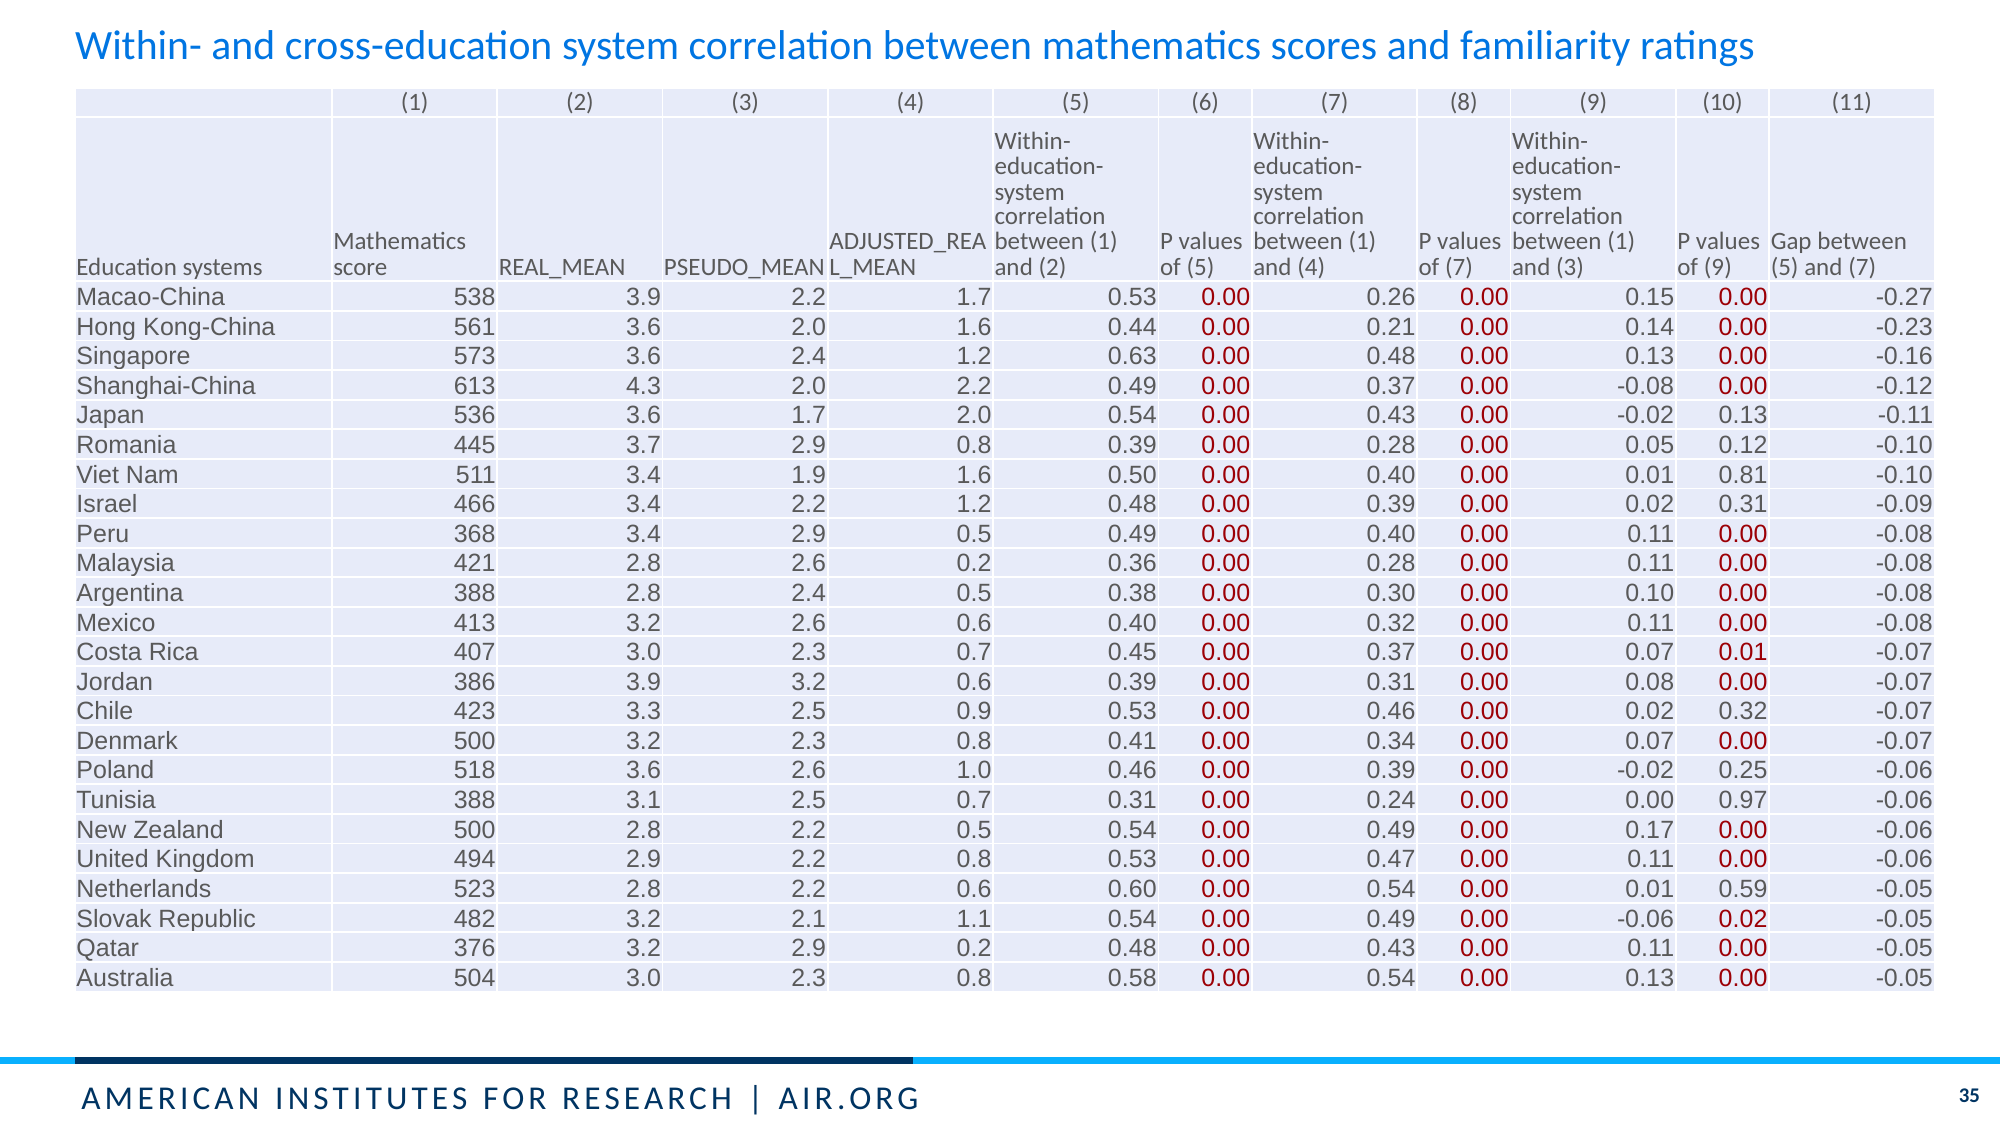

Within- and cross-education system correlation between mathematics scores and familiarity ratings
|  | (1) | (2) | (3) | (4) | (5) | (6) | (7) | (8) | (9) | (10) | (11) |
| --- | --- | --- | --- | --- | --- | --- | --- | --- | --- | --- | --- |
| Education systems | Mathematics score | REAL\_MEAN | PSEUDO\_MEAN | ADJUSTED\_REAL\_MEAN | Within-education-system correlation between (1) and (2) | P values of (5) | Within-education-system correlation between (1) and (4) | P values of (7) | Within-education-system correlation between (1) and (3) | P values of (9) | Gap between (5) and (7) |
| Macao-China | 538 | 3.9 | 2.2 | 1.7 | 0.53 | 0.00 | 0.26 | 0.00 | 0.15 | 0.00 | -0.27 |
| Hong Kong-China | 561 | 3.6 | 2.0 | 1.6 | 0.44 | 0.00 | 0.21 | 0.00 | 0.14 | 0.00 | -0.23 |
| Singapore | 573 | 3.6 | 2.4 | 1.2 | 0.63 | 0.00 | 0.48 | 0.00 | 0.13 | 0.00 | -0.16 |
| Shanghai-China | 613 | 4.3 | 2.0 | 2.2 | 0.49 | 0.00 | 0.37 | 0.00 | -0.08 | 0.00 | -0.12 |
| Japan | 536 | 3.6 | 1.7 | 2.0 | 0.54 | 0.00 | 0.43 | 0.00 | -0.02 | 0.13 | -0.11 |
| Romania | 445 | 3.7 | 2.9 | 0.8 | 0.39 | 0.00 | 0.28 | 0.00 | 0.05 | 0.12 | -0.10 |
| Viet Nam | 511 | 3.4 | 1.9 | 1.6 | 0.50 | 0.00 | 0.40 | 0.00 | 0.01 | 0.81 | -0.10 |
| Israel | 466 | 3.4 | 2.2 | 1.2 | 0.48 | 0.00 | 0.39 | 0.00 | 0.02 | 0.31 | -0.09 |
| Peru | 368 | 3.4 | 2.9 | 0.5 | 0.49 | 0.00 | 0.40 | 0.00 | 0.11 | 0.00 | -0.08 |
| Malaysia | 421 | 2.8 | 2.6 | 0.2 | 0.36 | 0.00 | 0.28 | 0.00 | 0.11 | 0.00 | -0.08 |
| Argentina | 388 | 2.8 | 2.4 | 0.5 | 0.38 | 0.00 | 0.30 | 0.00 | 0.10 | 0.00 | -0.08 |
| Mexico | 413 | 3.2 | 2.6 | 0.6 | 0.40 | 0.00 | 0.32 | 0.00 | 0.11 | 0.00 | -0.08 |
| Costa Rica | 407 | 3.0 | 2.3 | 0.7 | 0.45 | 0.00 | 0.37 | 0.00 | 0.07 | 0.01 | -0.07 |
| Jordan | 386 | 3.9 | 3.2 | 0.6 | 0.39 | 0.00 | 0.31 | 0.00 | 0.08 | 0.00 | -0.07 |
| Chile | 423 | 3.3 | 2.5 | 0.9 | 0.53 | 0.00 | 0.46 | 0.00 | 0.02 | 0.32 | -0.07 |
| Denmark | 500 | 3.2 | 2.3 | 0.8 | 0.41 | 0.00 | 0.34 | 0.00 | 0.07 | 0.00 | -0.07 |
| Poland | 518 | 3.6 | 2.6 | 1.0 | 0.46 | 0.00 | 0.39 | 0.00 | -0.02 | 0.25 | -0.06 |
| Tunisia | 388 | 3.1 | 2.5 | 0.7 | 0.31 | 0.00 | 0.24 | 0.00 | 0.00 | 0.97 | -0.06 |
| New Zealand | 500 | 2.8 | 2.2 | 0.5 | 0.54 | 0.00 | 0.49 | 0.00 | 0.17 | 0.00 | -0.06 |
| United Kingdom | 494 | 2.9 | 2.2 | 0.8 | 0.53 | 0.00 | 0.47 | 0.00 | 0.11 | 0.00 | -0.06 |
| Netherlands | 523 | 2.8 | 2.2 | 0.6 | 0.60 | 0.00 | 0.54 | 0.00 | 0.01 | 0.59 | -0.05 |
| Slovak Republic | 482 | 3.2 | 2.1 | 1.1 | 0.54 | 0.00 | 0.49 | 0.00 | -0.06 | 0.02 | -0.05 |
| Qatar | 376 | 3.2 | 2.9 | 0.2 | 0.48 | 0.00 | 0.43 | 0.00 | 0.11 | 0.00 | -0.05 |
| Australia | 504 | 3.0 | 2.3 | 0.8 | 0.58 | 0.00 | 0.54 | 0.00 | 0.13 | 0.00 | -0.05 |
35